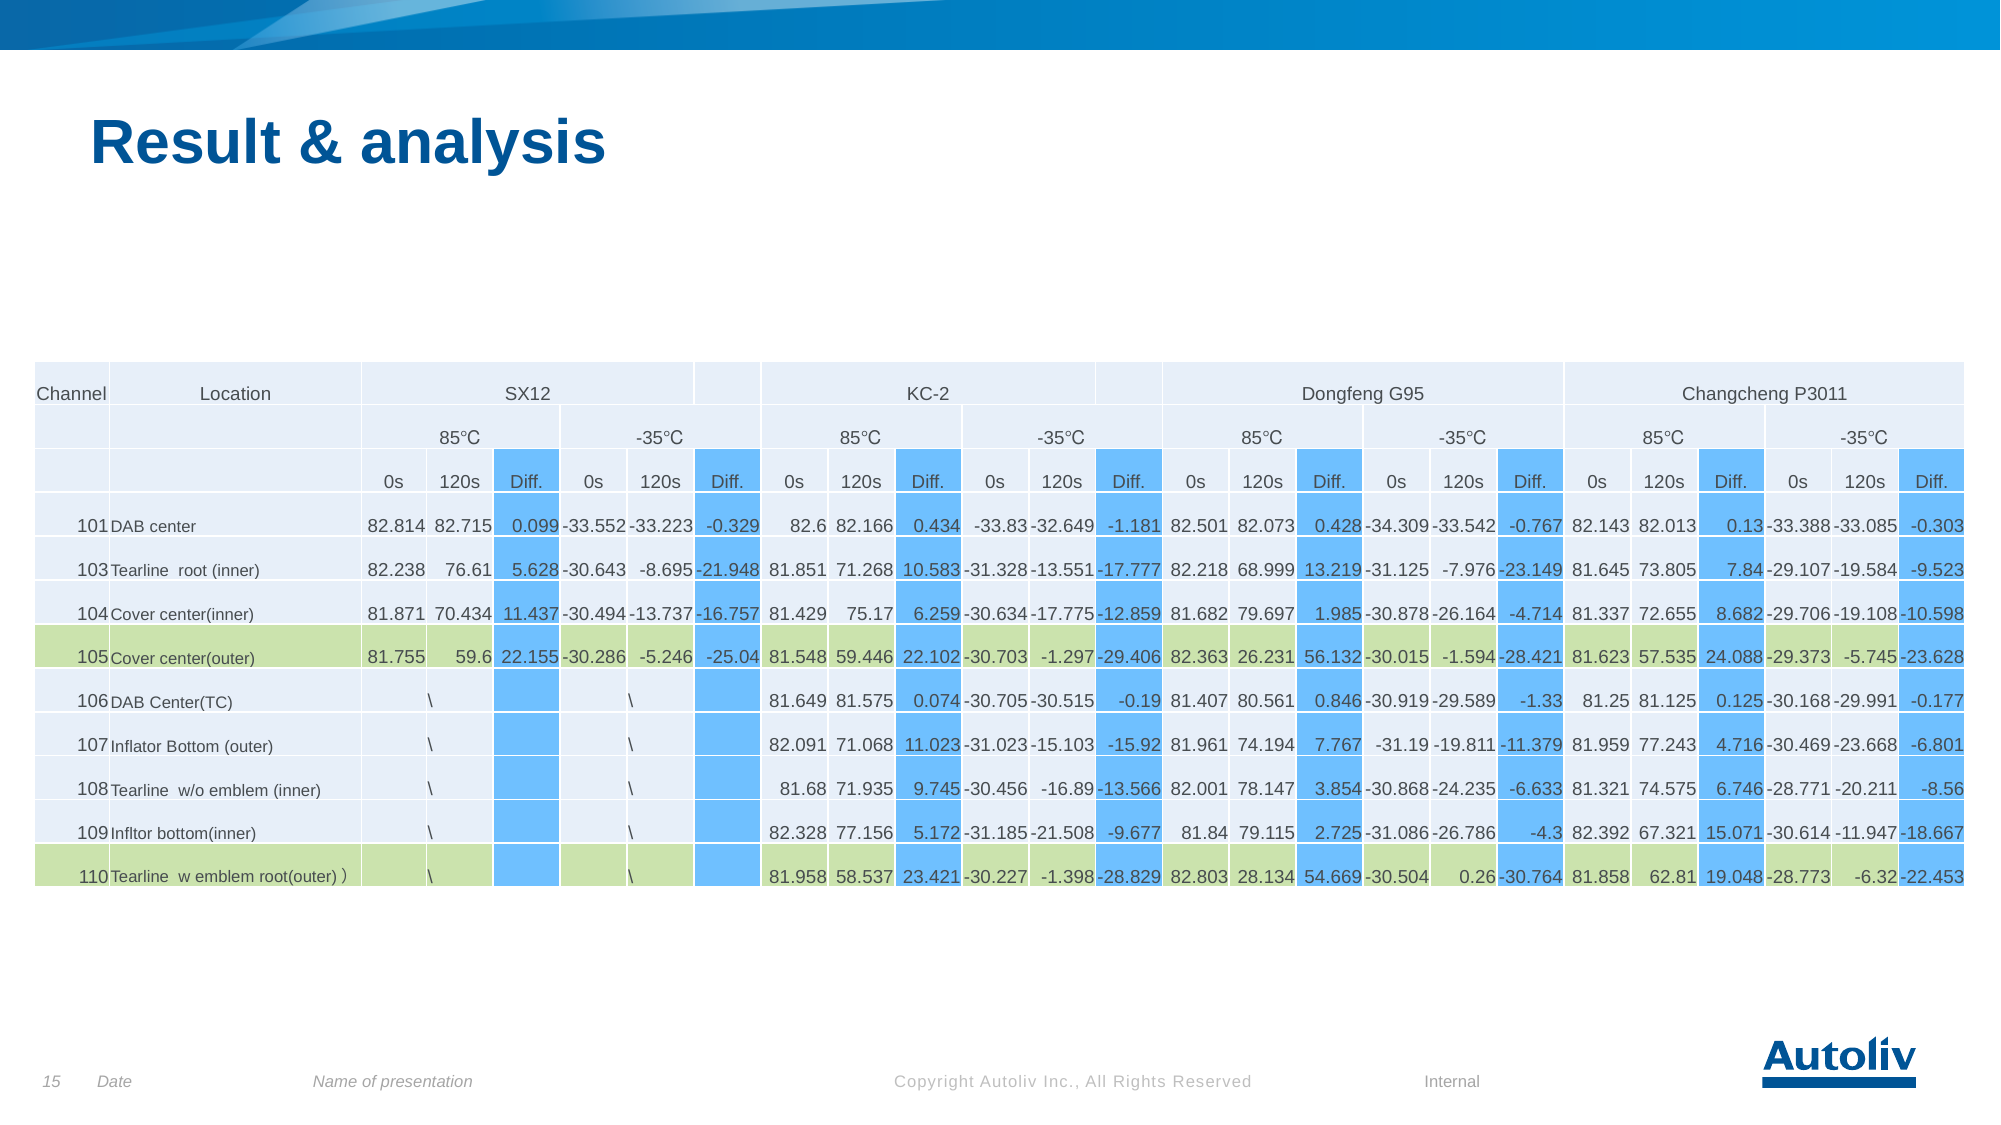

# Result & analysis
| Channel | Location | SX12 |  |  |  |  |  | KC-2 |  |  |  |  |  | Dongfeng G95 |  |  |  |  |  | Changcheng P3011 |  |  |  |  |  |
| --- | --- | --- | --- | --- | --- | --- | --- | --- | --- | --- | --- | --- | --- | --- | --- | --- | --- | --- | --- | --- | --- | --- | --- | --- | --- |
|  |  | 85℃ |  |  | -35℃ |  |  | 85℃ |  |  | -35℃ |  |  | 85℃ |  |  | -35℃ |  |  | 85℃ |  |  | -35℃ |  |  |
|  |  | 0s | 120s | Diff. | 0s | 120s | Diff. | 0s | 120s | Diff. | 0s | 120s | Diff. | 0s | 120s | Diff. | 0s | 120s | Diff. | 0s | 120s | Diff. | 0s | 120s | Diff. |
| 101 | DAB center | 82.814 | 82.715 | 0.099 | -33.552 | -33.223 | -0.329 | 82.6 | 82.166 | 0.434 | -33.83 | -32.649 | -1.181 | 82.501 | 82.073 | 0.428 | -34.309 | -33.542 | -0.767 | 82.143 | 82.013 | 0.13 | -33.388 | -33.085 | -0.303 |
| 103 | Tearline root (inner) | 82.238 | 76.61 | 5.628 | -30.643 | -8.695 | -21.948 | 81.851 | 71.268 | 10.583 | -31.328 | -13.551 | -17.777 | 82.218 | 68.999 | 13.219 | -31.125 | -7.976 | -23.149 | 81.645 | 73.805 | 7.84 | -29.107 | -19.584 | -9.523 |
| 104 | Cover center(inner) | 81.871 | 70.434 | 11.437 | -30.494 | -13.737 | -16.757 | 81.429 | 75.17 | 6.259 | -30.634 | -17.775 | -12.859 | 81.682 | 79.697 | 1.985 | -30.878 | -26.164 | -4.714 | 81.337 | 72.655 | 8.682 | -29.706 | -19.108 | -10.598 |
| 105 | Cover center(outer) | 81.755 | 59.6 | 22.155 | -30.286 | -5.246 | -25.04 | 81.548 | 59.446 | 22.102 | -30.703 | -1.297 | -29.406 | 82.363 | 26.231 | 56.132 | -30.015 | -1.594 | -28.421 | 81.623 | 57.535 | 24.088 | -29.373 | -5.745 | -23.628 |
| 106 | DAB Center(TC) |  | \ |  |  | \ |  | 81.649 | 81.575 | 0.074 | -30.705 | -30.515 | -0.19 | 81.407 | 80.561 | 0.846 | -30.919 | -29.589 | -1.33 | 81.25 | 81.125 | 0.125 | -30.168 | -29.991 | -0.177 |
| 107 | Inflator Bottom (outer) |  | \ |  |  | \ |  | 82.091 | 71.068 | 11.023 | -31.023 | -15.103 | -15.92 | 81.961 | 74.194 | 7.767 | -31.19 | -19.811 | -11.379 | 81.959 | 77.243 | 4.716 | -30.469 | -23.668 | -6.801 |
| 108 | Tearline w/o emblem (inner) |  | \ |  |  | \ |  | 81.68 | 71.935 | 9.745 | -30.456 | -16.89 | -13.566 | 82.001 | 78.147 | 3.854 | -30.868 | -24.235 | -6.633 | 81.321 | 74.575 | 6.746 | -28.771 | -20.211 | -8.56 |
| 109 | Infltor bottom(inner) |  | \ |  |  | \ |  | 82.328 | 77.156 | 5.172 | -31.185 | -21.508 | -9.677 | 81.84 | 79.115 | 2.725 | -31.086 | -26.786 | -4.3 | 82.392 | 67.321 | 15.071 | -30.614 | -11.947 | -18.667 |
| 110 | Tearline w emblem root(outer)） |  | \ |  |  | \ |  | 81.958 | 58.537 | 23.421 | -30.227 | -1.398 | -28.829 | 82.803 | 28.134 | 54.669 | -30.504 | 0.26 | -30.764 | 81.858 | 62.81 | 19.048 | -28.773 | -6.32 | -22.453 |
15
Date
Name of presentation